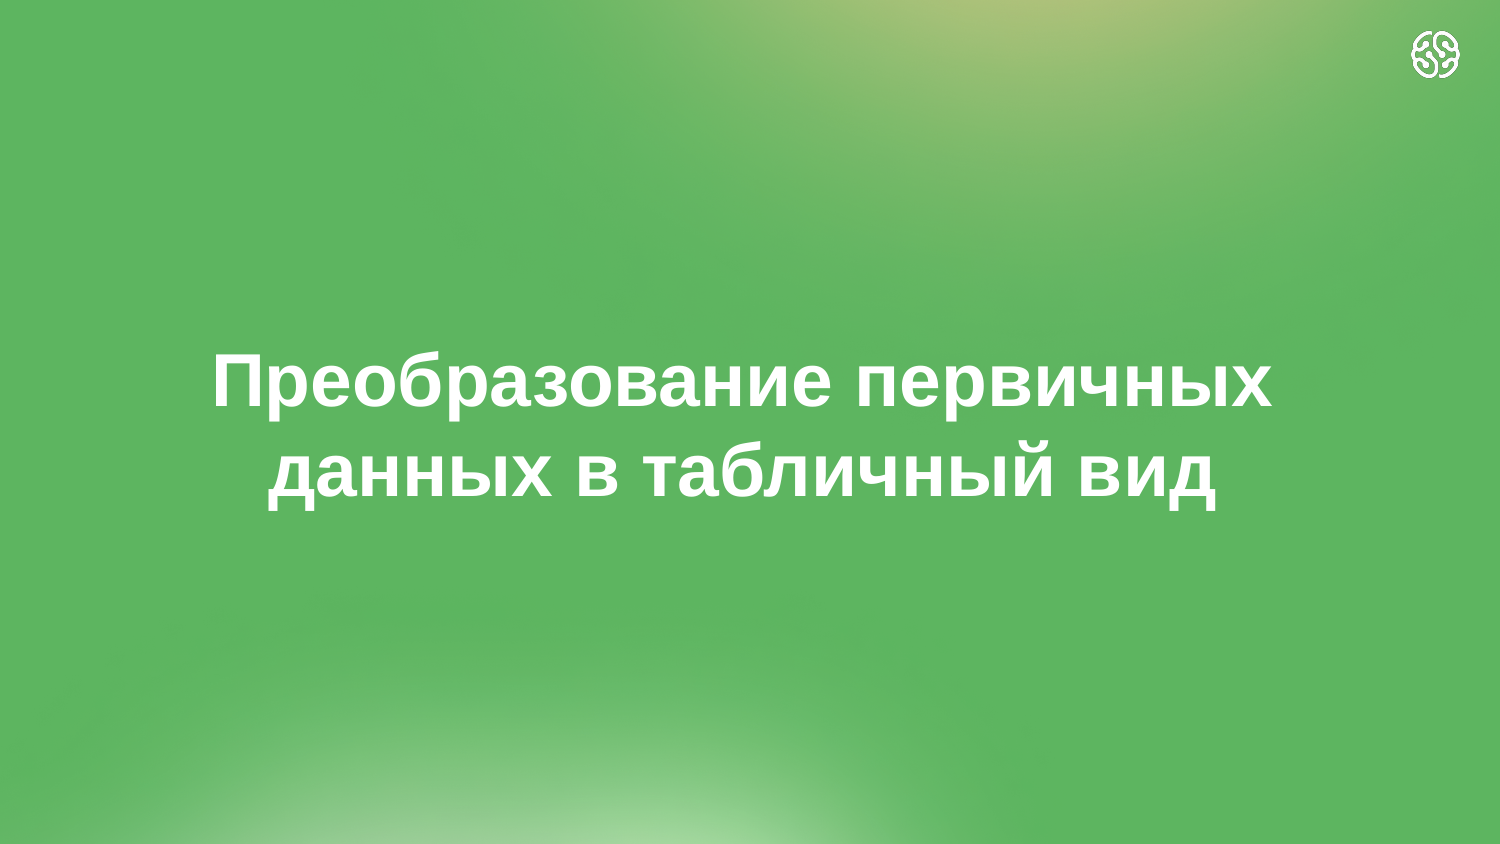

# Преобразование первичных данных в табличный вид